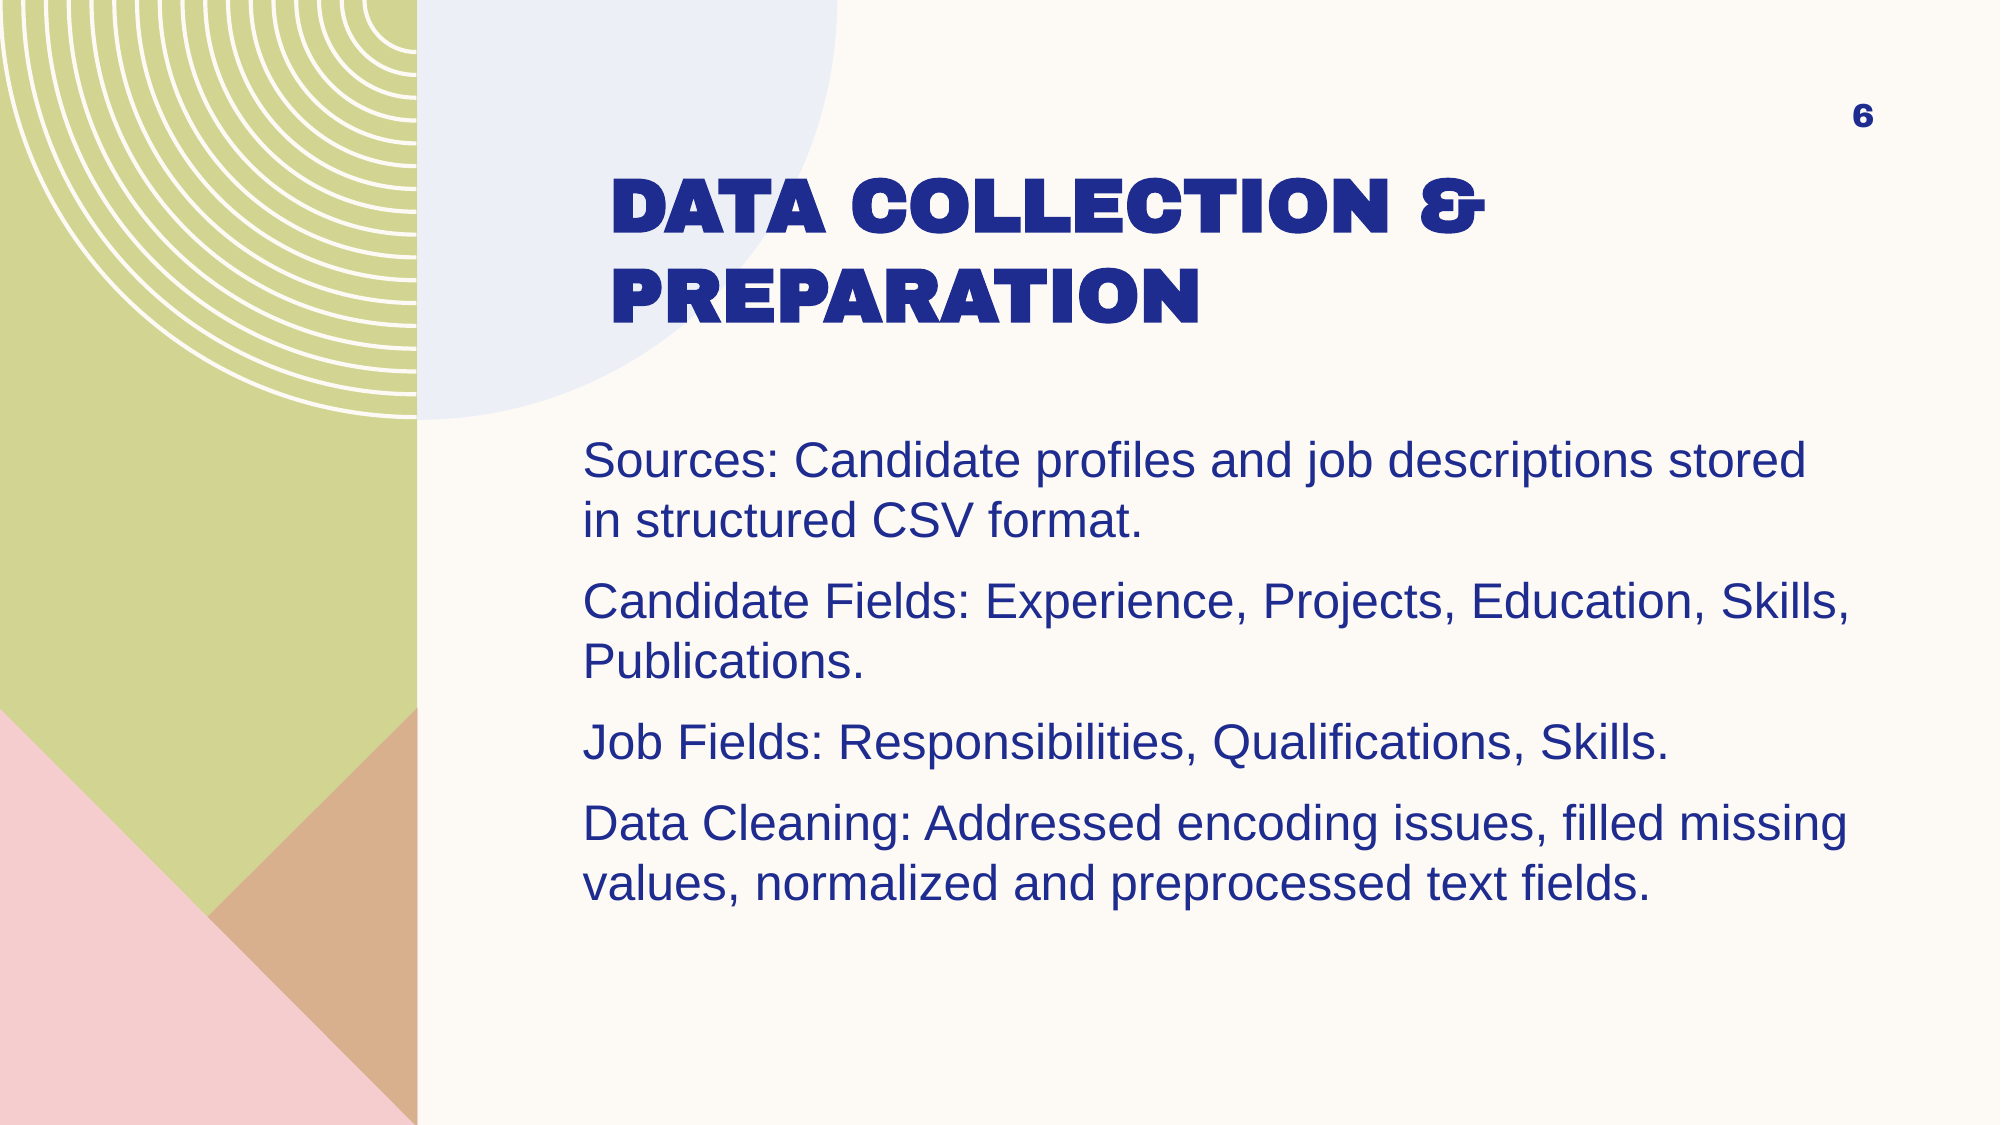

6
# Data Collection & Preparation
Sources: Candidate profiles and job descriptions stored in structured CSV format.
Candidate Fields: Experience, Projects, Education, Skills, Publications.
Job Fields: Responsibilities, Qualifications, Skills.
Data Cleaning: Addressed encoding issues, filled missing values, normalized and preprocessed text fields.